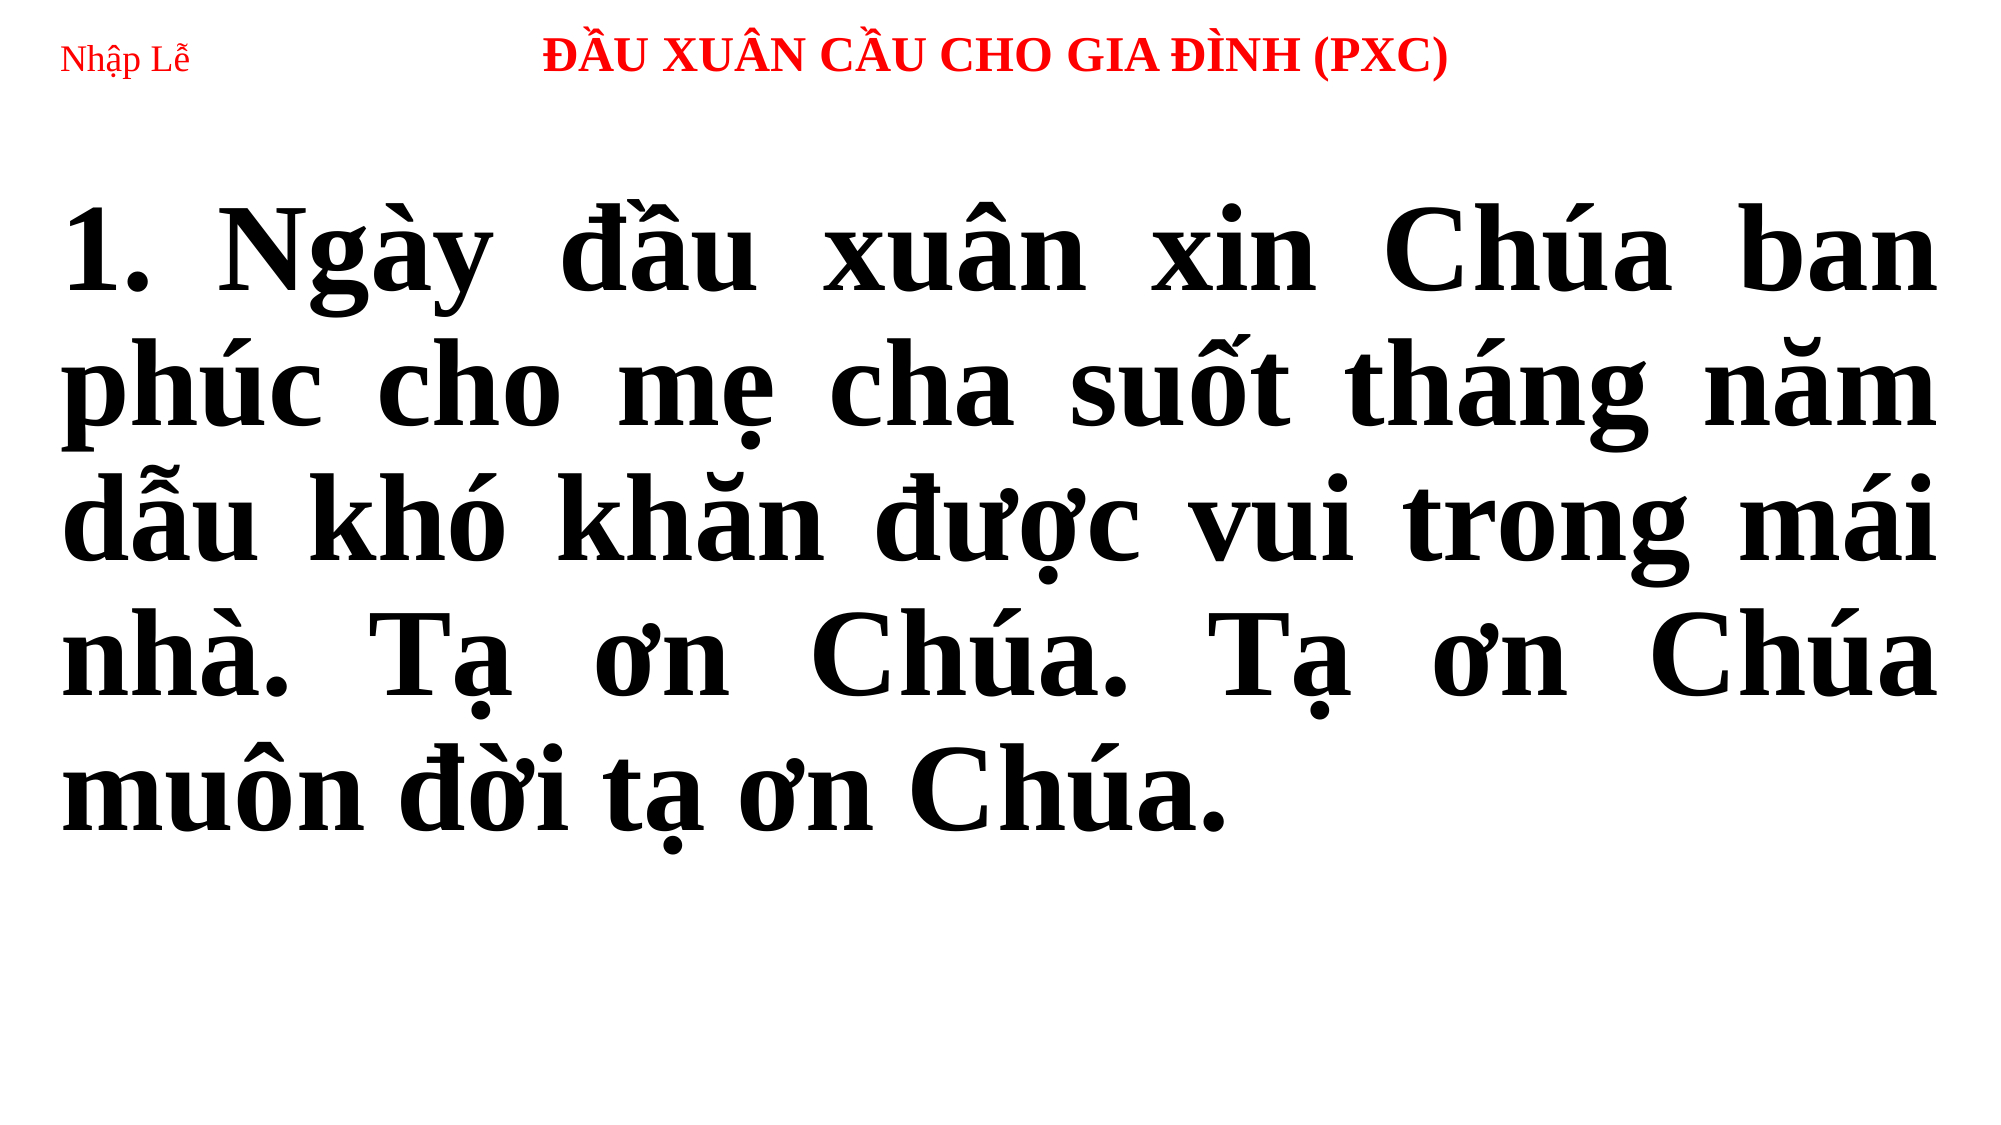

# Nhập Lễ                                     ĐẦU XUÂN CẦU CHO GIA ĐÌNH (PXC)
1. Ngày đầu xuân xin Chúa ban phúc cho mẹ cha suốt tháng năm dẫu khó khăn được vui trong mái nhà. Tạ ơn Chúa. Tạ ơn Chúa muôn đời tạ ơn Chúa.